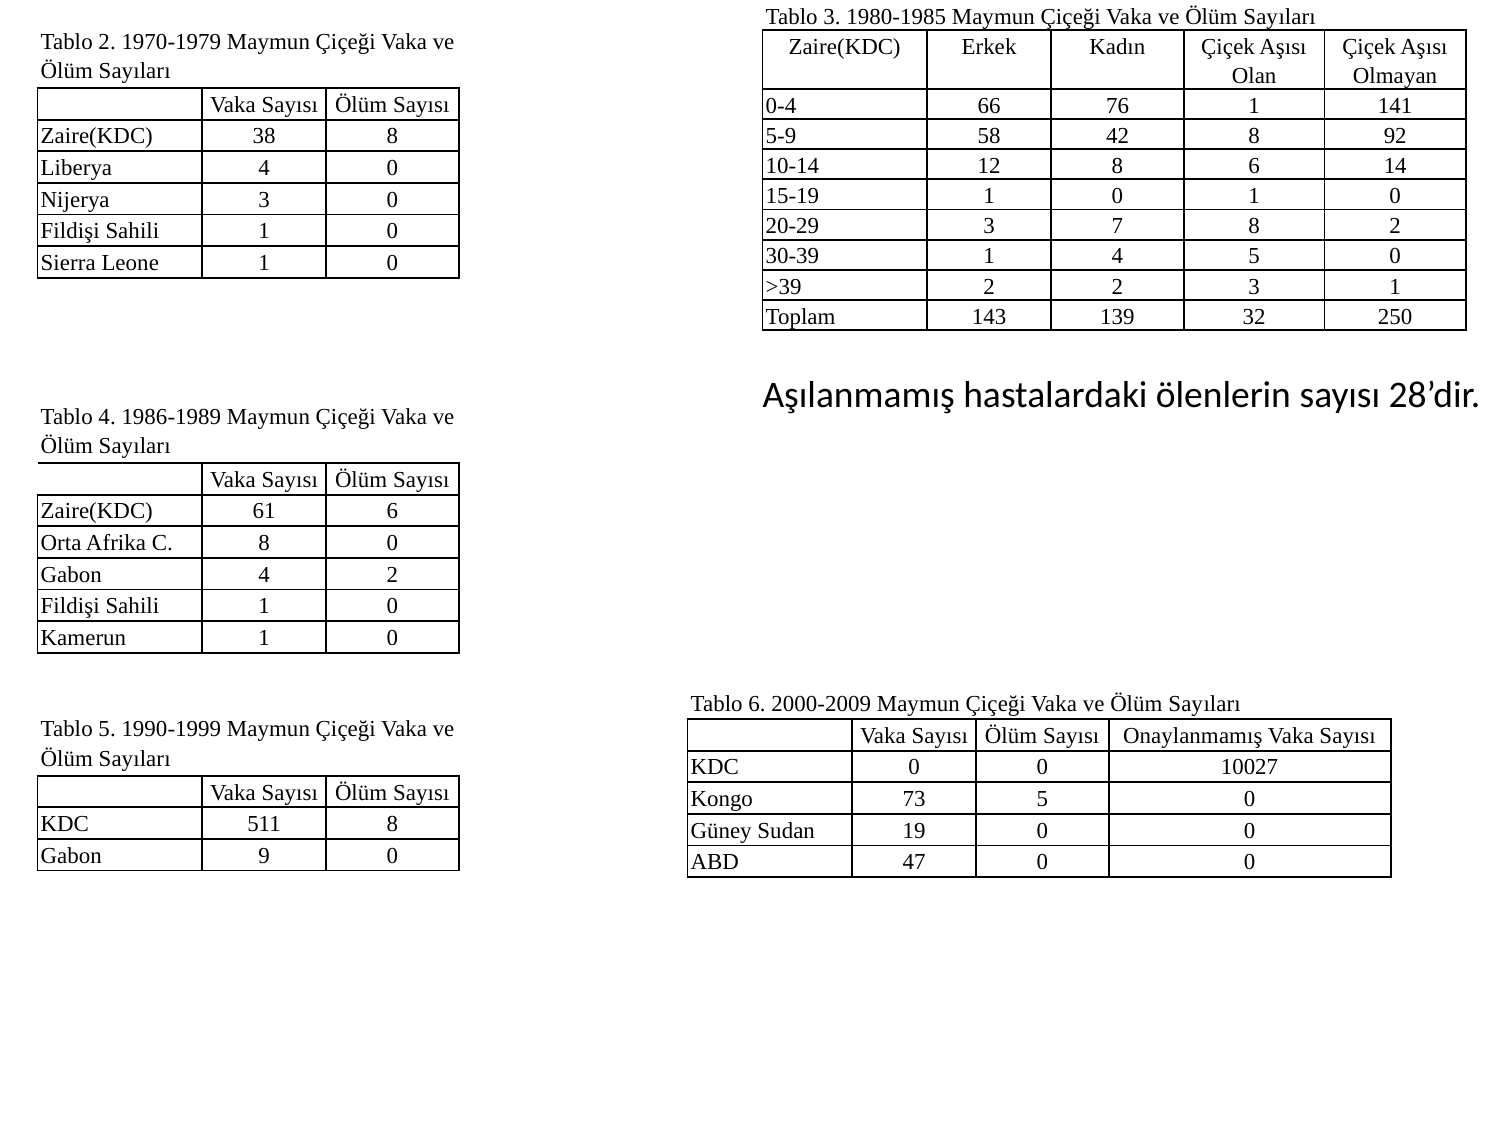

| Tablo 3. 1980-1985 Maymun Çiçeği Vaka ve Ölüm Sayıları |  |  |  |  |
| --- | --- | --- | --- | --- |
| Zaire(KDC) | Erkek | Kadın | Çiçek Aşısı Olan | Çiçek Aşısı Olmayan |
| 0-4 | 66 | 76 | 1 | 141 |
| 5-9 | 58 | 42 | 8 | 92 |
| 10-14 | 12 | 8 | 6 | 14 |
| 15-19 | 1 | 0 | 1 | 0 |
| 20-29 | 3 | 7 | 8 | 2 |
| 30-39 | 1 | 4 | 5 | 0 |
| >39 | 2 | 2 | 3 | 1 |
| Toplam | 143 | 139 | 32 | 250 |
| Tablo 2. 1970-1979 Maymun Çiçeği Vaka ve Ölüm Sayıları |  |  |
| --- | --- | --- |
|  | Vaka Sayısı | Ölüm Sayısı |
| Zaire(KDC) | 38 | 8 |
| Liberya | 4 | 0 |
| Nijerya | 3 | 0 |
| Fildişi Sahili | 1 | 0 |
| Sierra Leone | 1 | 0 |
Aşılanmamış hastalardaki ölenlerin sayısı 28’dir.
| Tablo 4. 1986-1989 Maymun Çiçeği Vaka ve Ölüm Sayıları |  |  |
| --- | --- | --- |
|  | Vaka Sayısı | Ölüm Sayısı |
| Zaire(KDC) | 61 | 6 |
| Orta Afrika C. | 8 | 0 |
| Gabon | 4 | 2 |
| Fildişi Sahili | 1 | 0 |
| Kamerun | 1 | 0 |
| Tablo 6. 2000-2009 Maymun Çiçeği Vaka ve Ölüm Sayıları |  |  |  |
| --- | --- | --- | --- |
|  | Vaka Sayısı | Ölüm Sayısı | Onaylanmamış Vaka Sayısı |
| KDC | 0 | 0 | 10027 |
| Kongo | 73 | 5 | 0 |
| Güney Sudan | 19 | 0 | 0 |
| ABD | 47 | 0 | 0 |
| Tablo 5. 1990-1999 Maymun Çiçeği Vaka ve Ölüm Sayıları |  |  |
| --- | --- | --- |
|  | Vaka Sayısı | Ölüm Sayısı |
| KDC | 511 | 8 |
| Gabon | 9 | 0 |